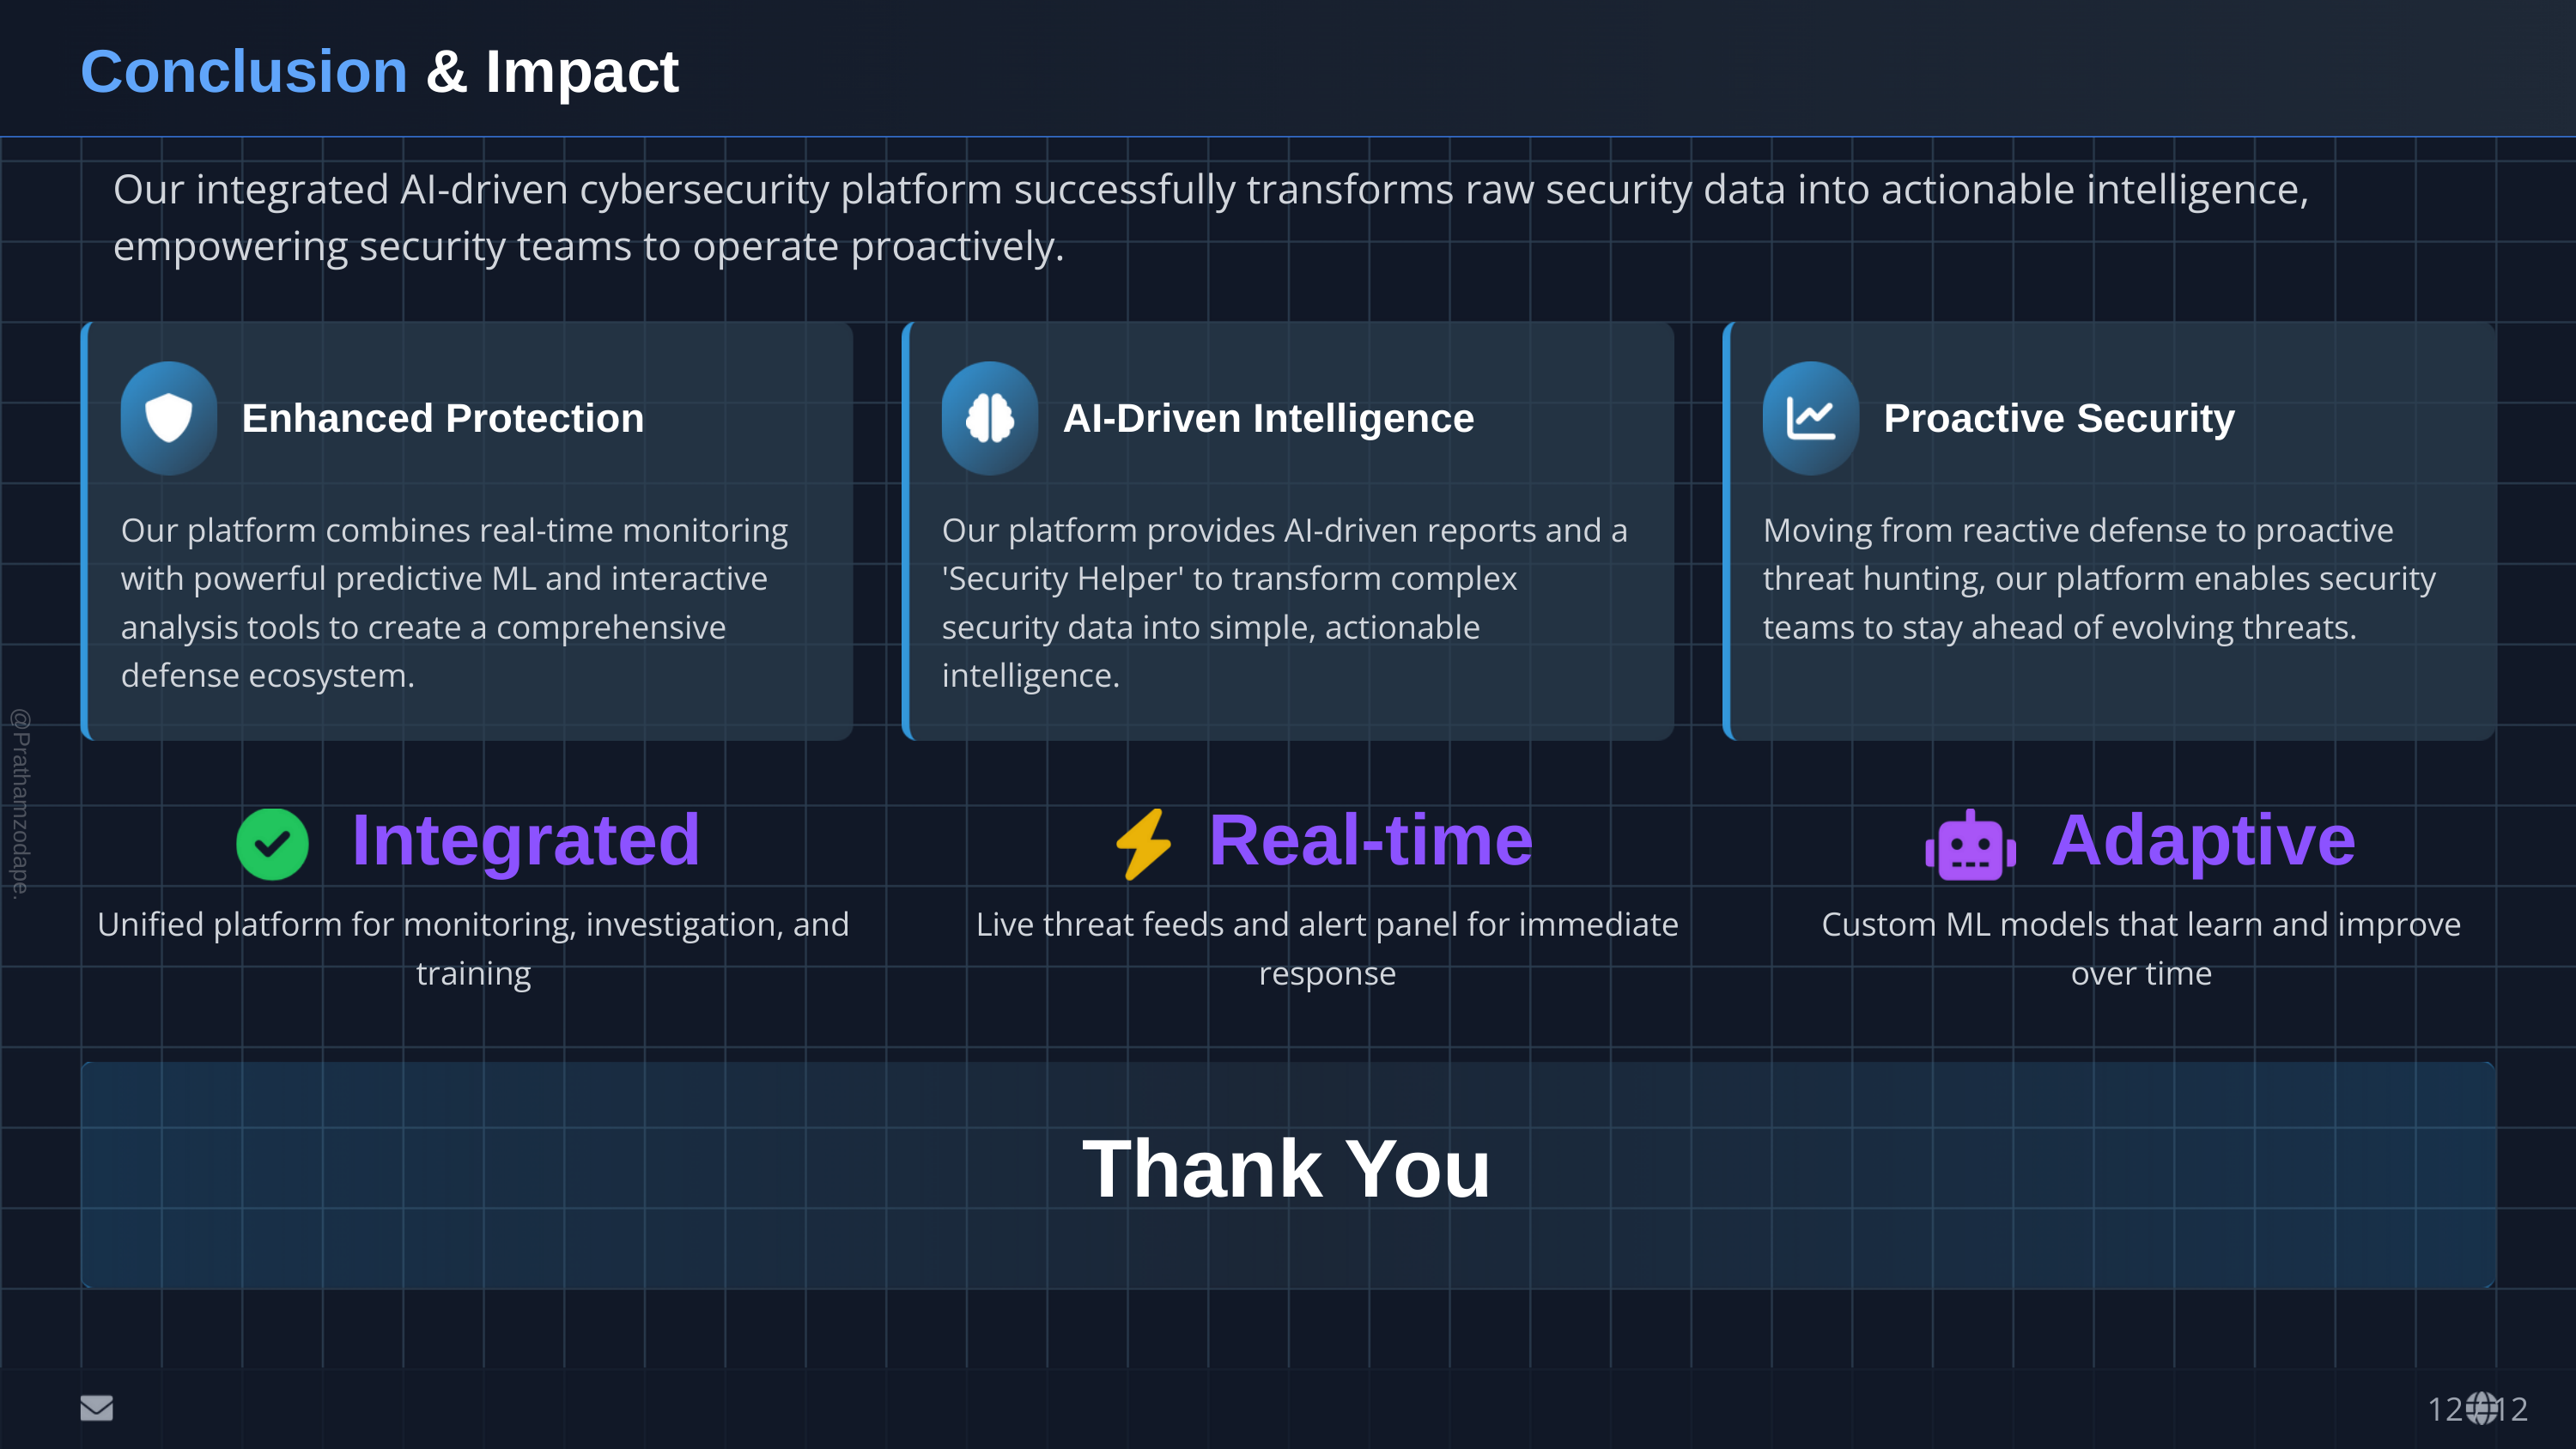

Conclusion & Impact
Our integrated AI-driven cybersecurity platform successfully transforms raw security data into actionable intelligence, empowering security teams to operate proactively.

Enhanced Protection
AI-Driven Intelligence
Proactive Security

Our platform combines real-time monitoring with powerful predictive ML and interactive analysis tools to create a comprehensive defense ecosystem.
Our platform provides AI-driven reports and a 'Security Helper' to transform complex security data into simple, actionable intelligence.
Moving from reactive defense to proactive threat hunting, our platform enables security teams to stay ahead of evolving threats.
@Prathamzodape.
Integrated
Real-time
Adaptive

Unified platform for monitoring, investigation, and training
Live threat feeds and alert panel for immediate response
Custom ML models that learn and improve over time

Thank You

12 / 12